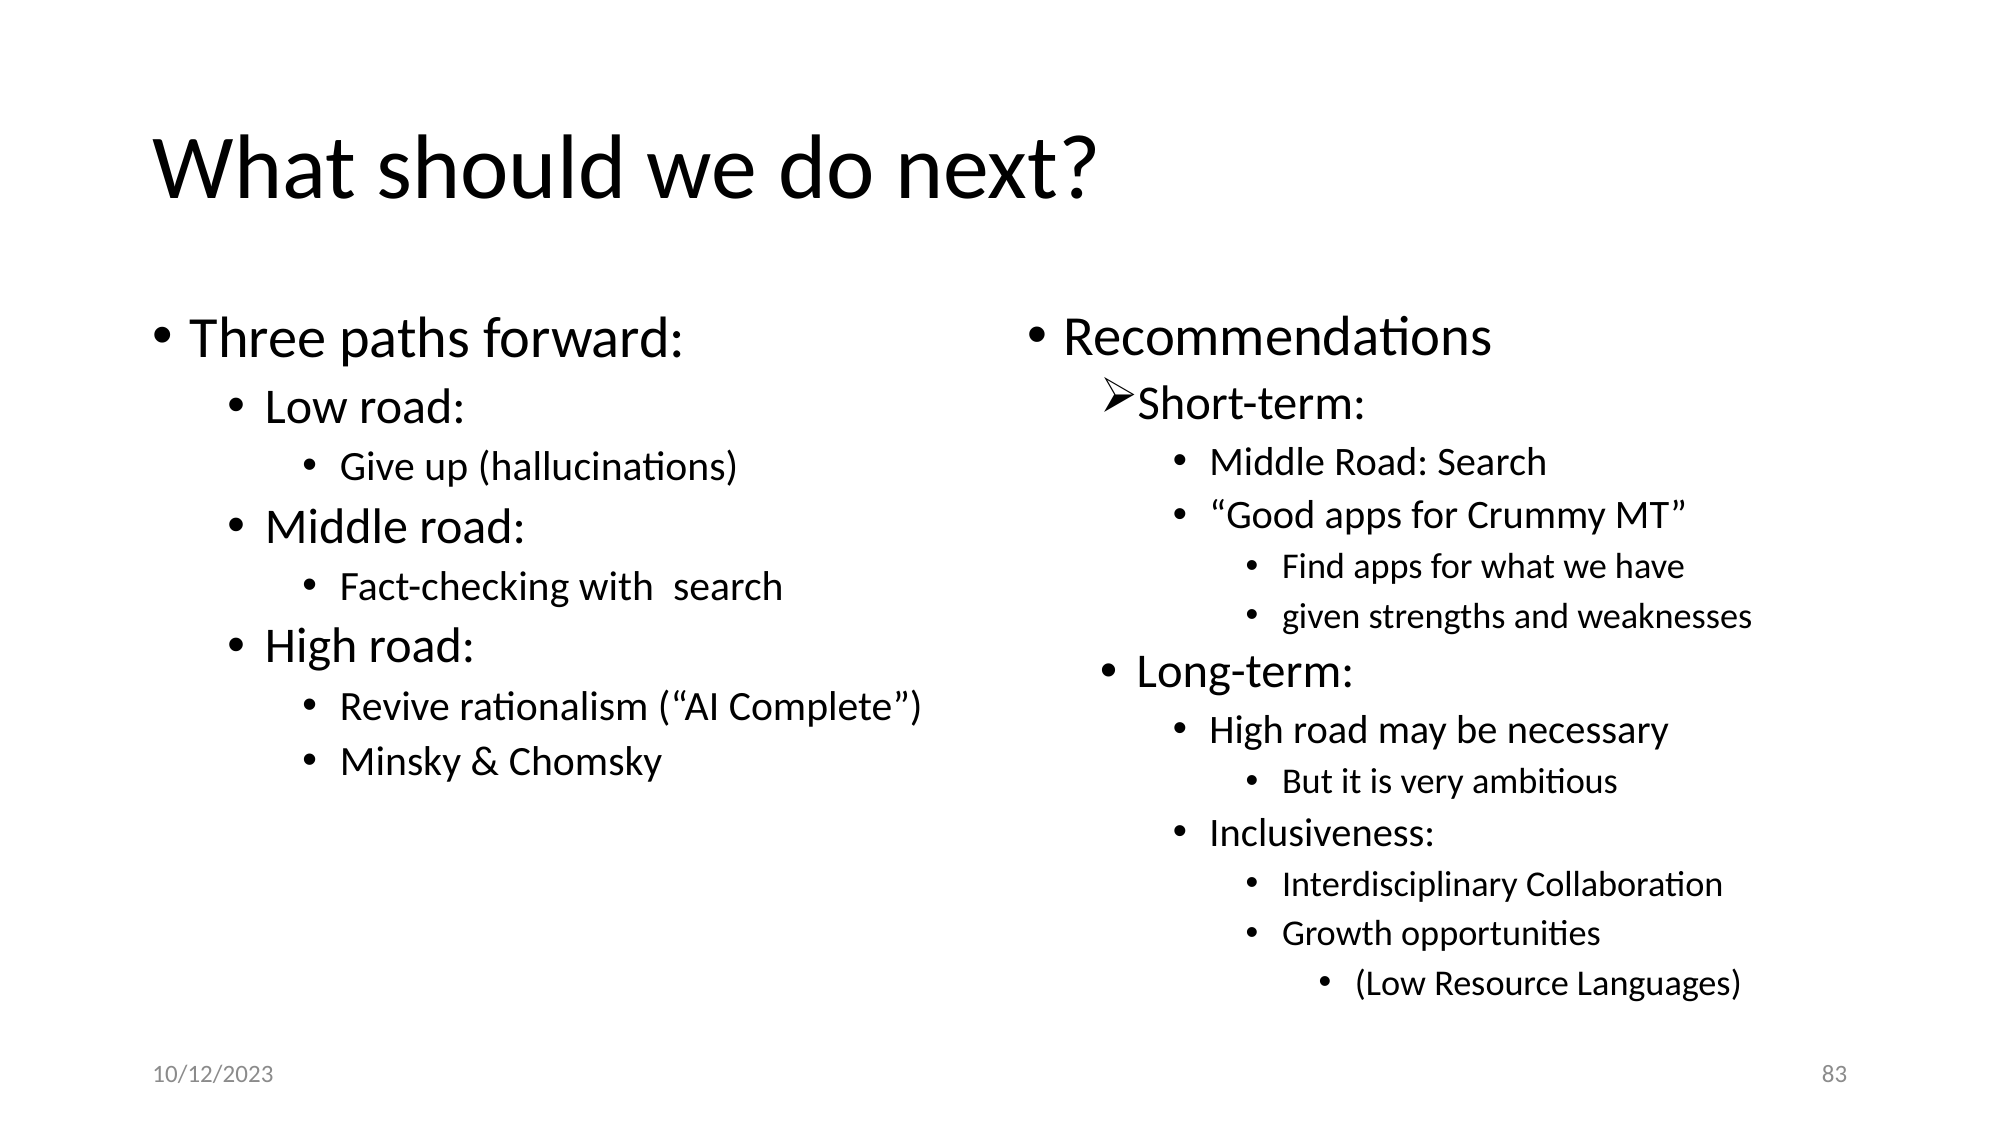

# What should we do next?
Three paths forward:
Low road:
Give up (hallucinations)
Middle road:
Fact-checking with  search
High road:
Revive rationalism (“AI Complete”)
Minsky & Chomsky

Recommendations
Short-term:
Middle Road: Search
“Good apps for Crummy MT”
Find apps for what we have
given strengths and weaknesses
Long-term:
High road may be necessary
But it is very ambitious
Inclusiveness:
Interdisciplinary Collaboration
Growth opportunities
(Low Resource Languages)
10/12/2023
83